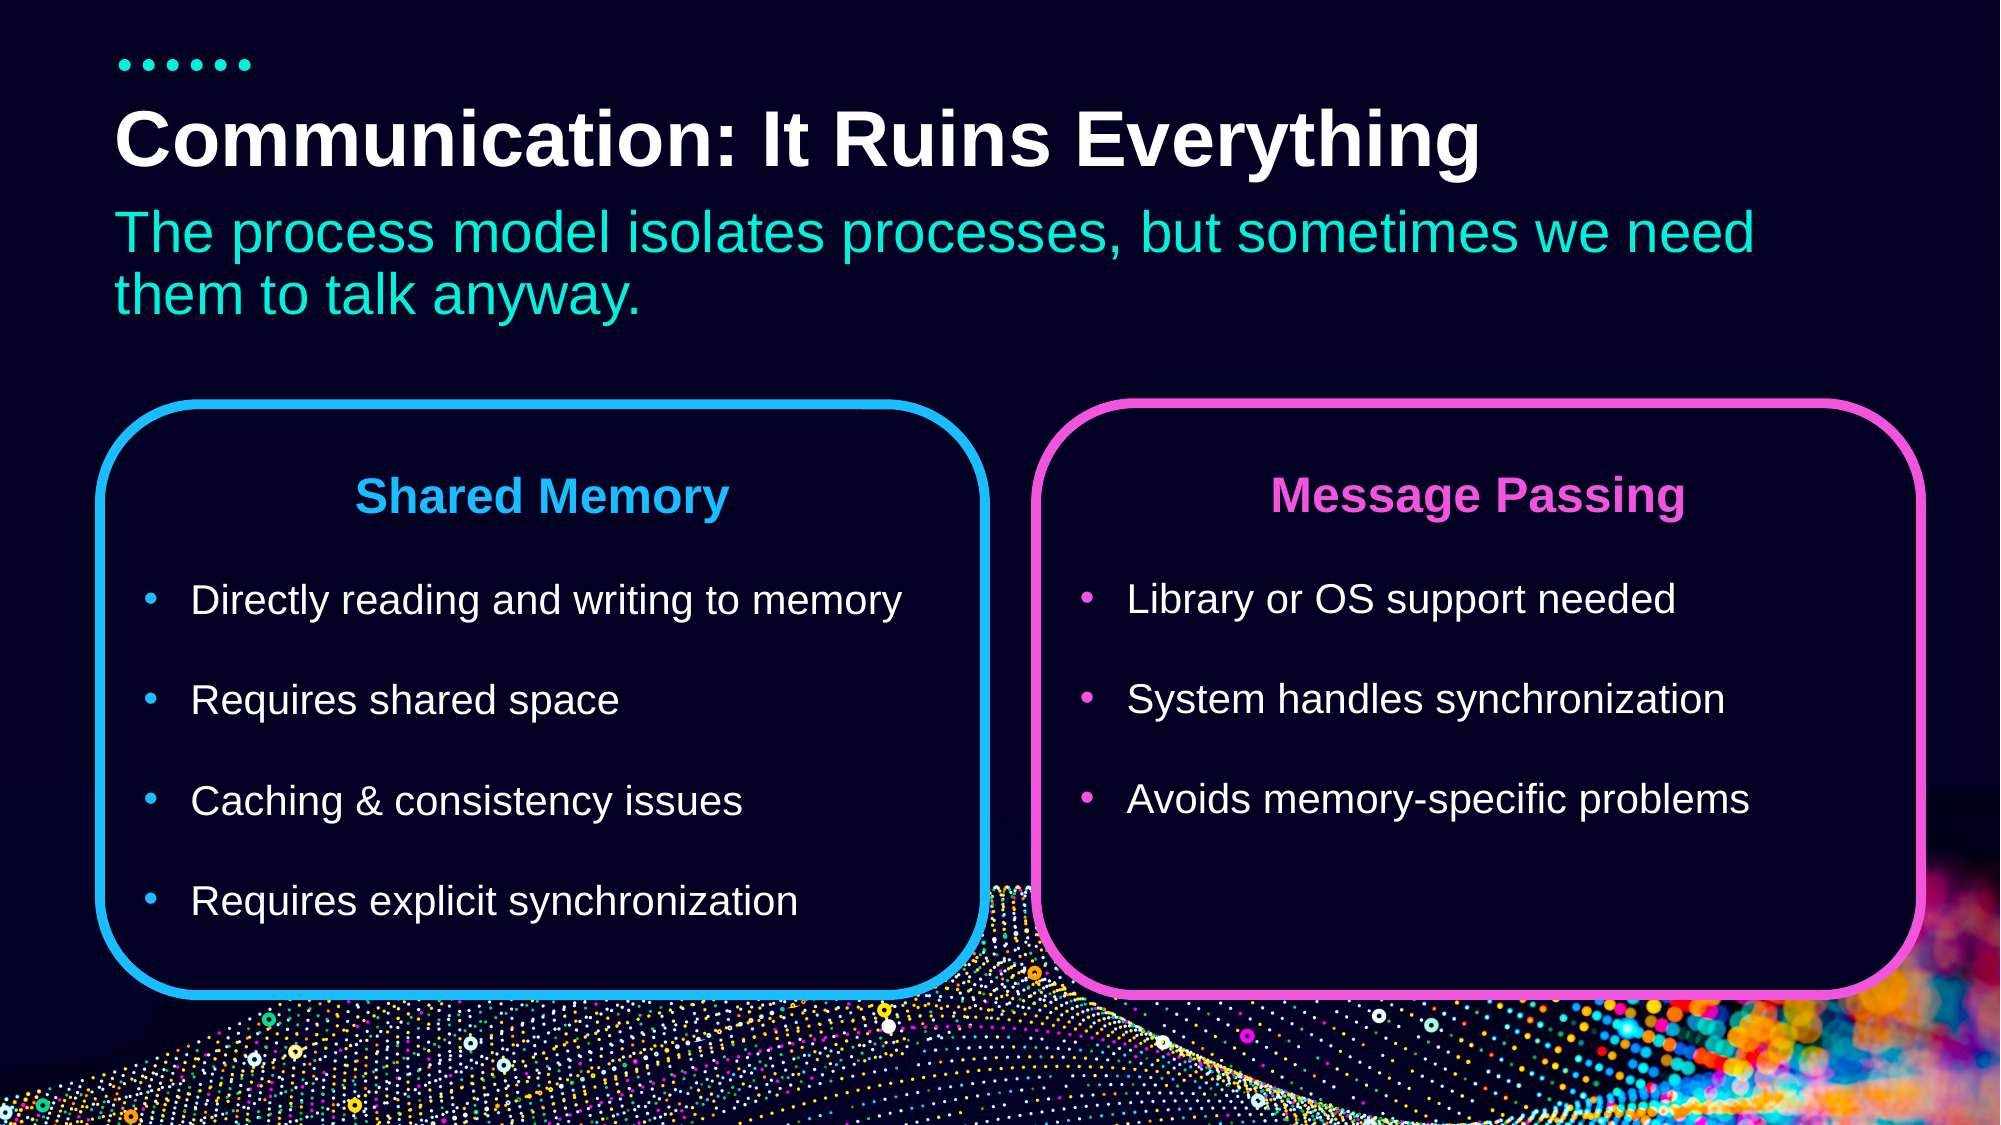

# Communication: It Ruins Everything
The process model isolates processes, but sometimes we need them to talk anyway.
Message Passing

Library or OS support needed

System handles synchronization

Avoids memory-specific problems
Shared Memory

Directly reading and writing to memory

Requires shared space

Caching & consistency issues

Requires explicit synchronization